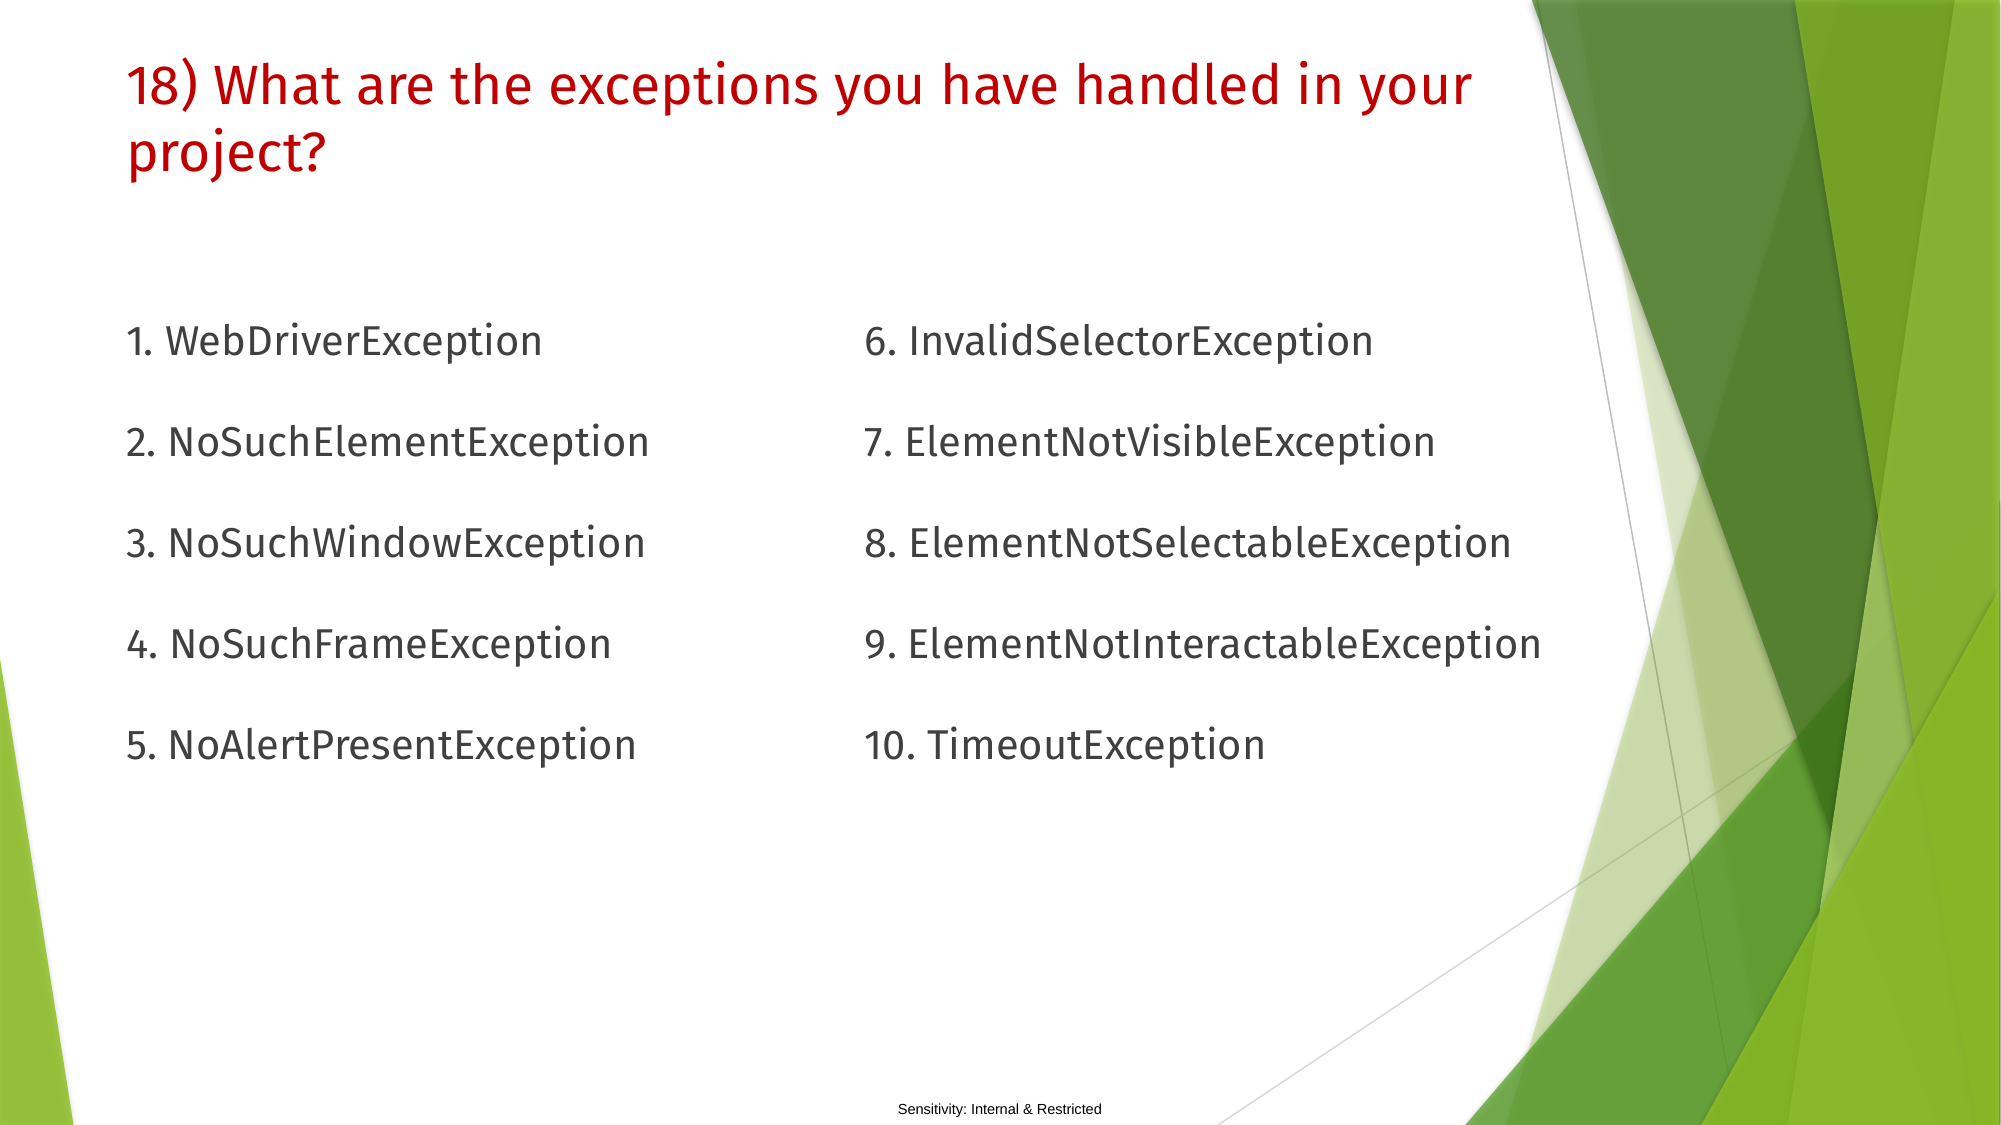

# 18) What are the exceptions you have handled in your project?

1. WebDriverException
2. NoSuchElementException
3. NoSuchWindowException
4. NoSuchFrameException
5. NoAlertPresentException

6. InvalidSelectorException
7. ElementNotVisibleException
8. ElementNotSelectableException
9. ElementNotInteractableException
10. TimeoutException